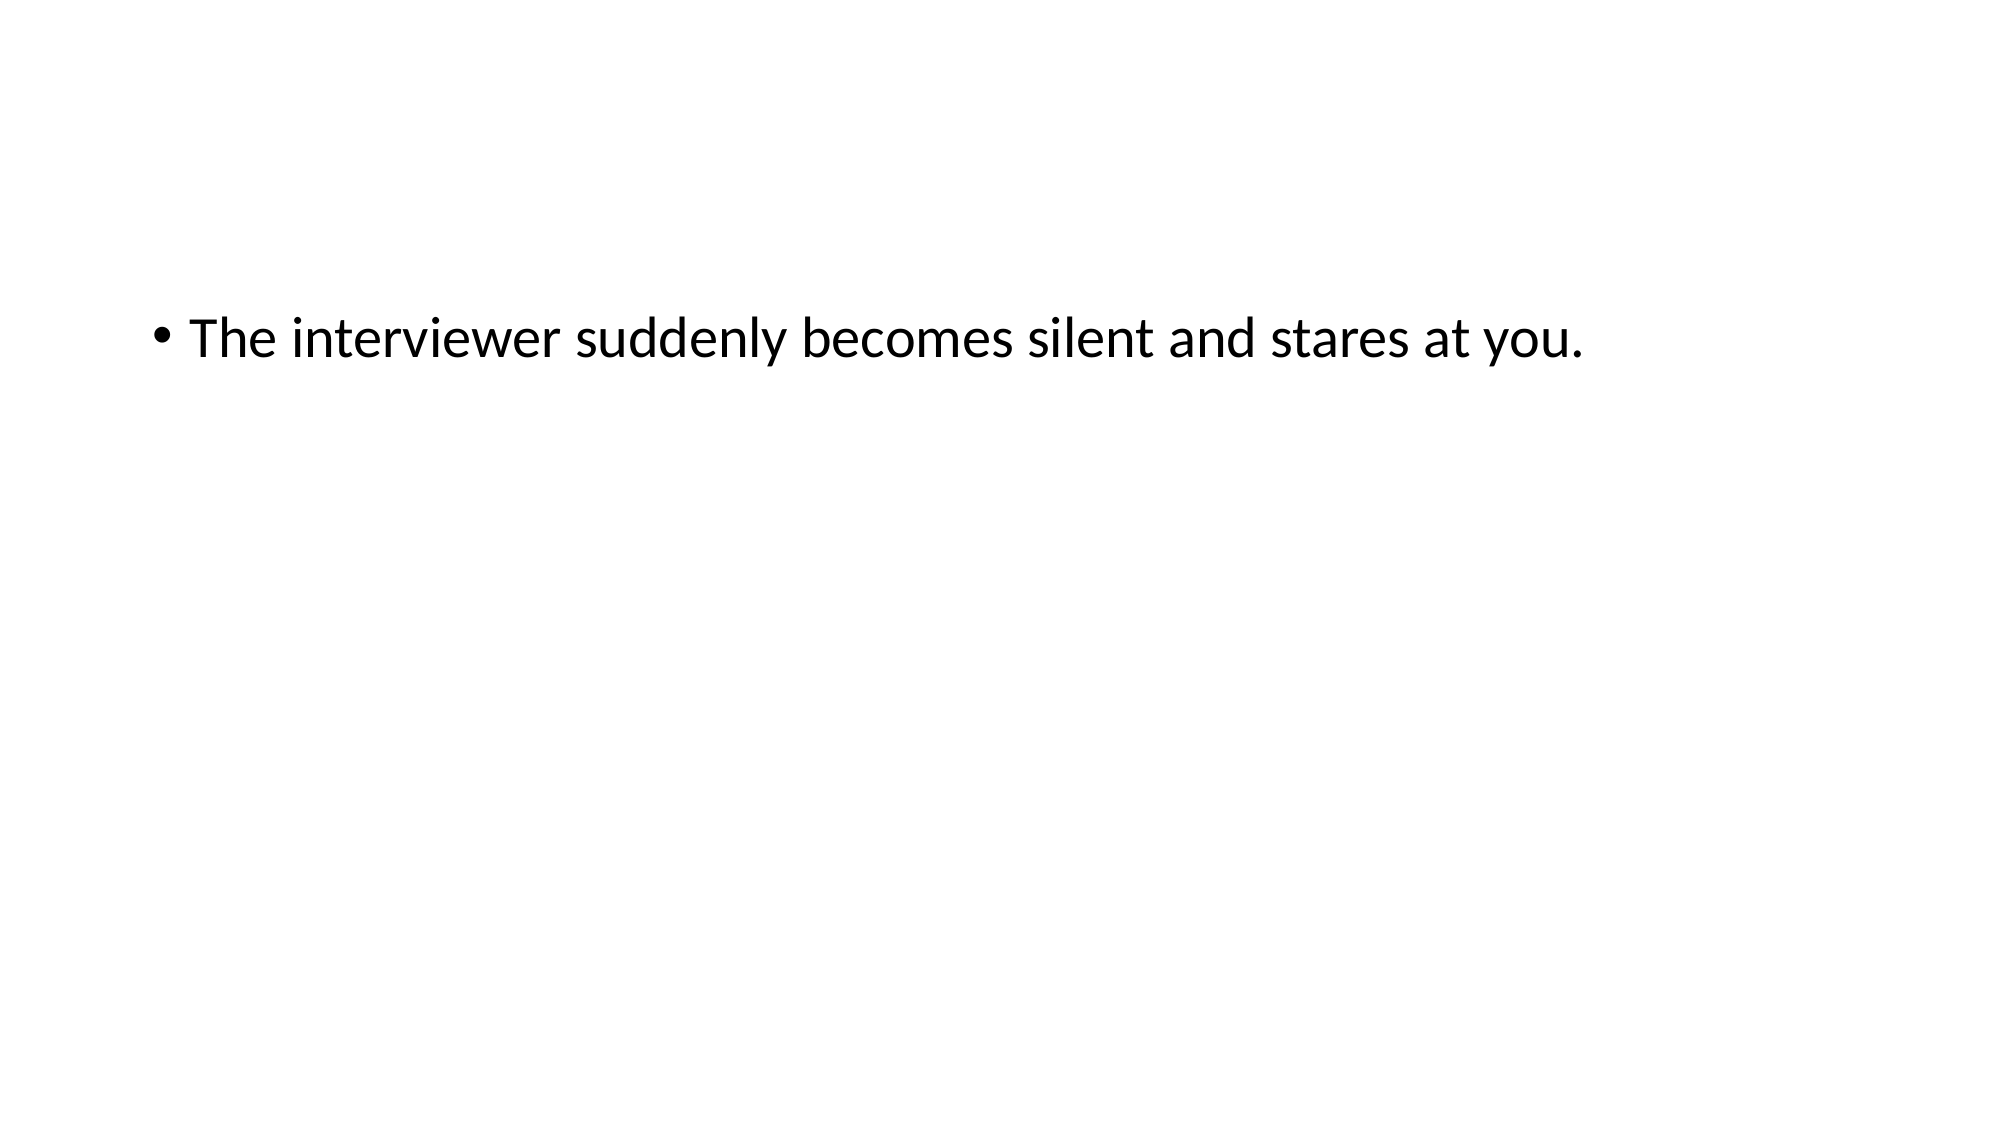

#
The interviewer suddenly becomes silent and stares at you.